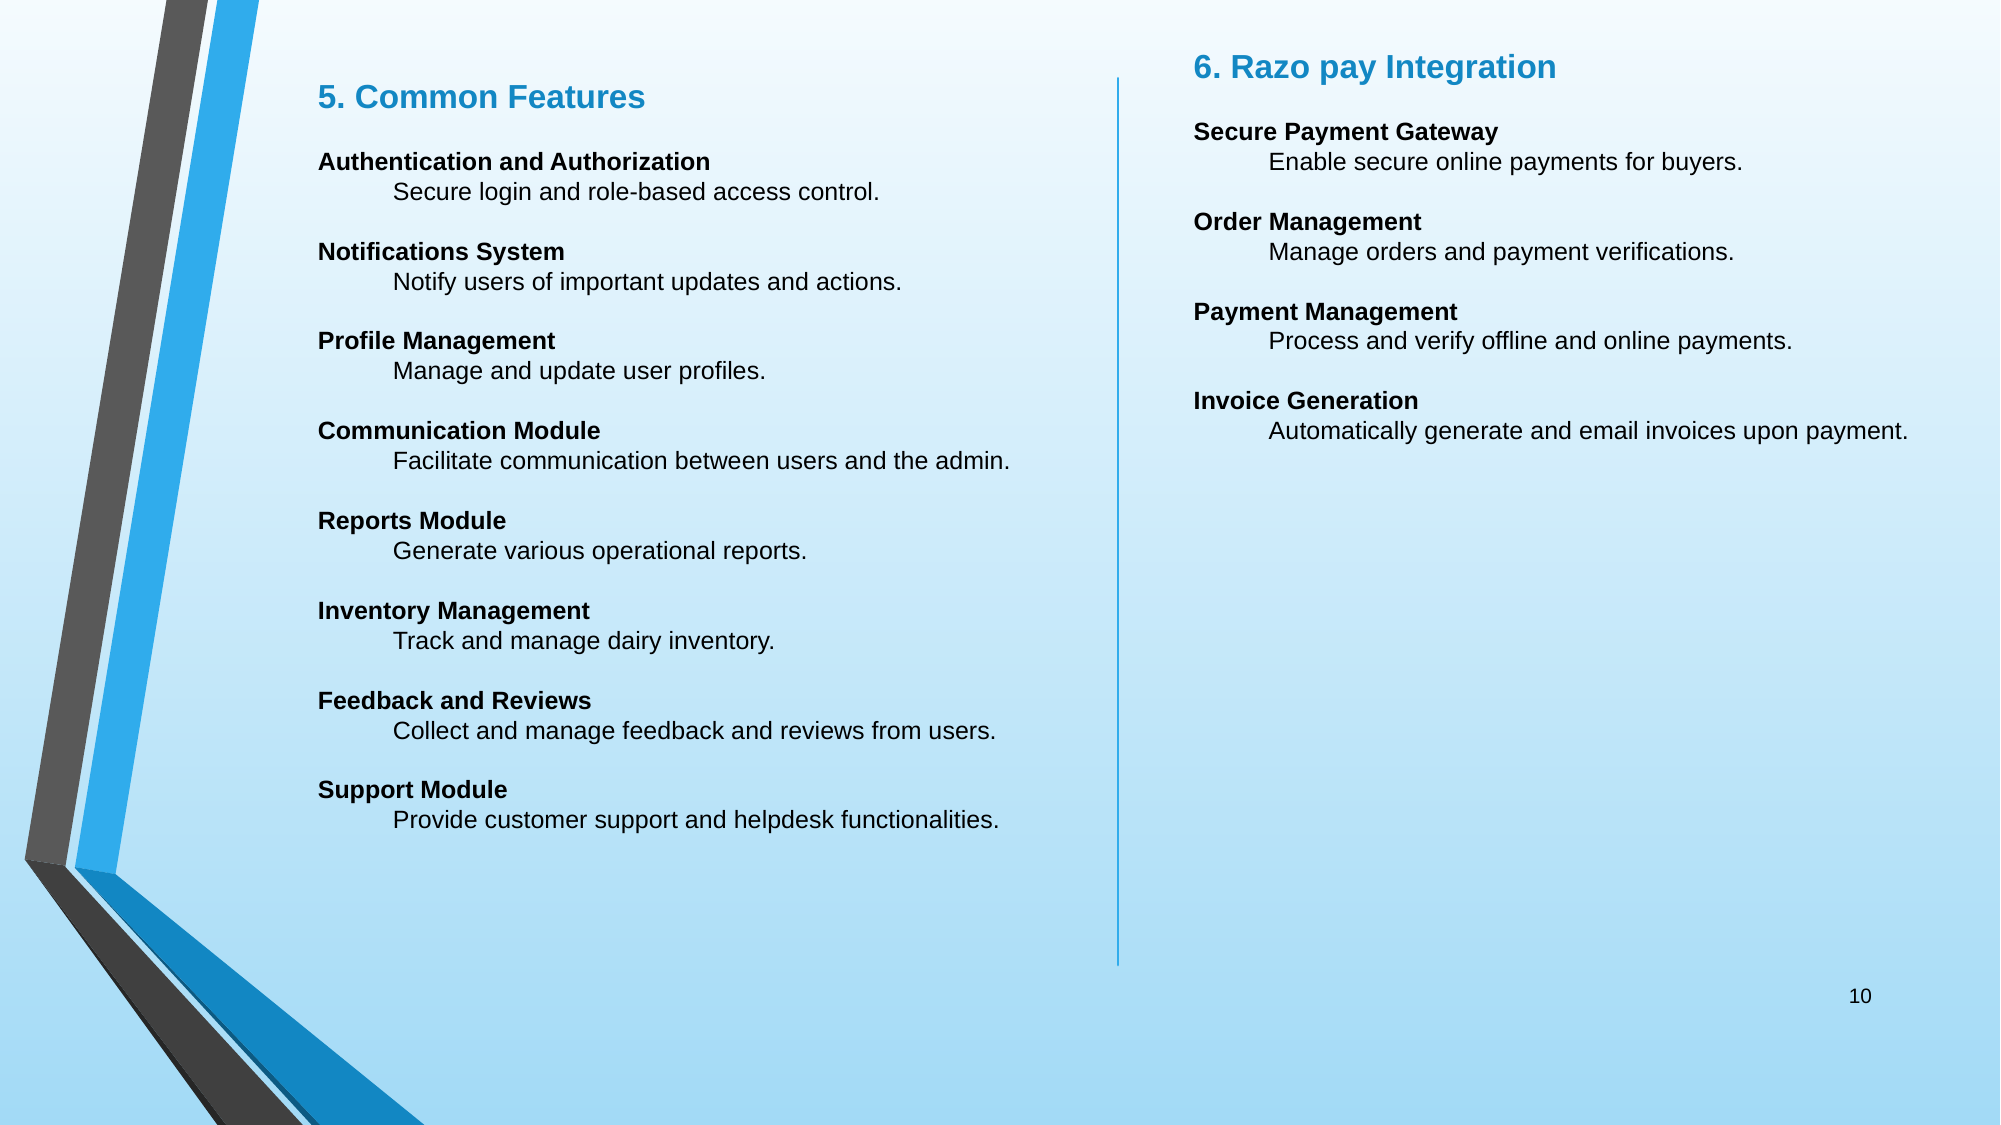

5. Common Features

Authentication and Authorization
Secure login and role-based access control.

Notifications System
Notify users of important updates and actions.

Profile Management
Manage and update user profiles.

Communication Module
Facilitate communication between users and the admin.

Reports Module
Generate various operational reports.

Inventory Management
Track and manage dairy inventory.

Feedback and Reviews
Collect and manage feedback and reviews from users.

Support Module
Provide customer support and helpdesk functionalities.

6. Razo pay Integration

Secure Payment Gateway
Enable secure online payments for buyers.

Order Management
Manage orders and payment verifications.

Payment Management
Process and verify offline and online payments.

Invoice Generation
Automatically generate and email invoices upon payment.

10